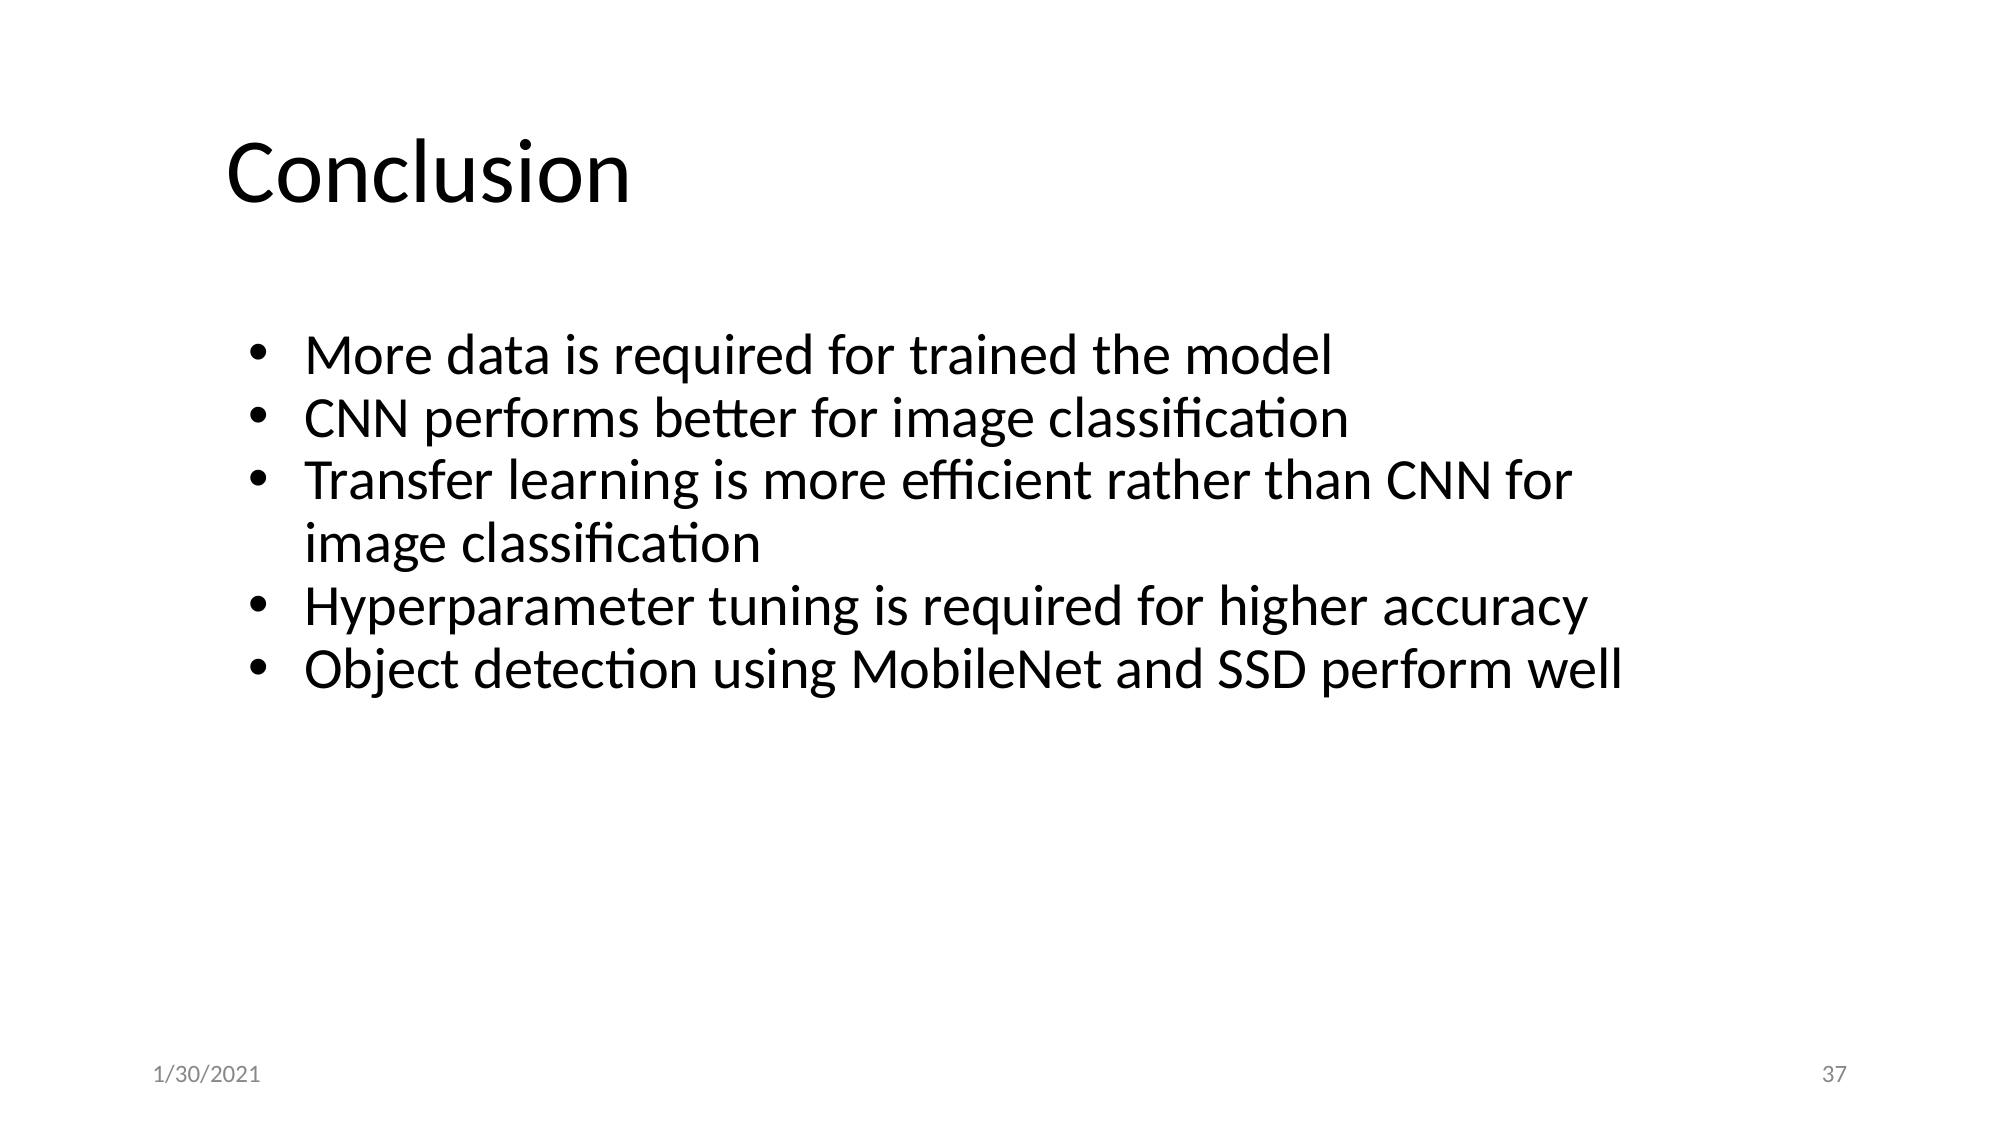

# Conclusion
More data is required for trained the model
CNN performs better for image classification
Transfer learning is more efficient rather than CNN for image classification
Hyperparameter tuning is required for higher accuracy
Object detection using MobileNet and SSD perform well

1/30/2021
37